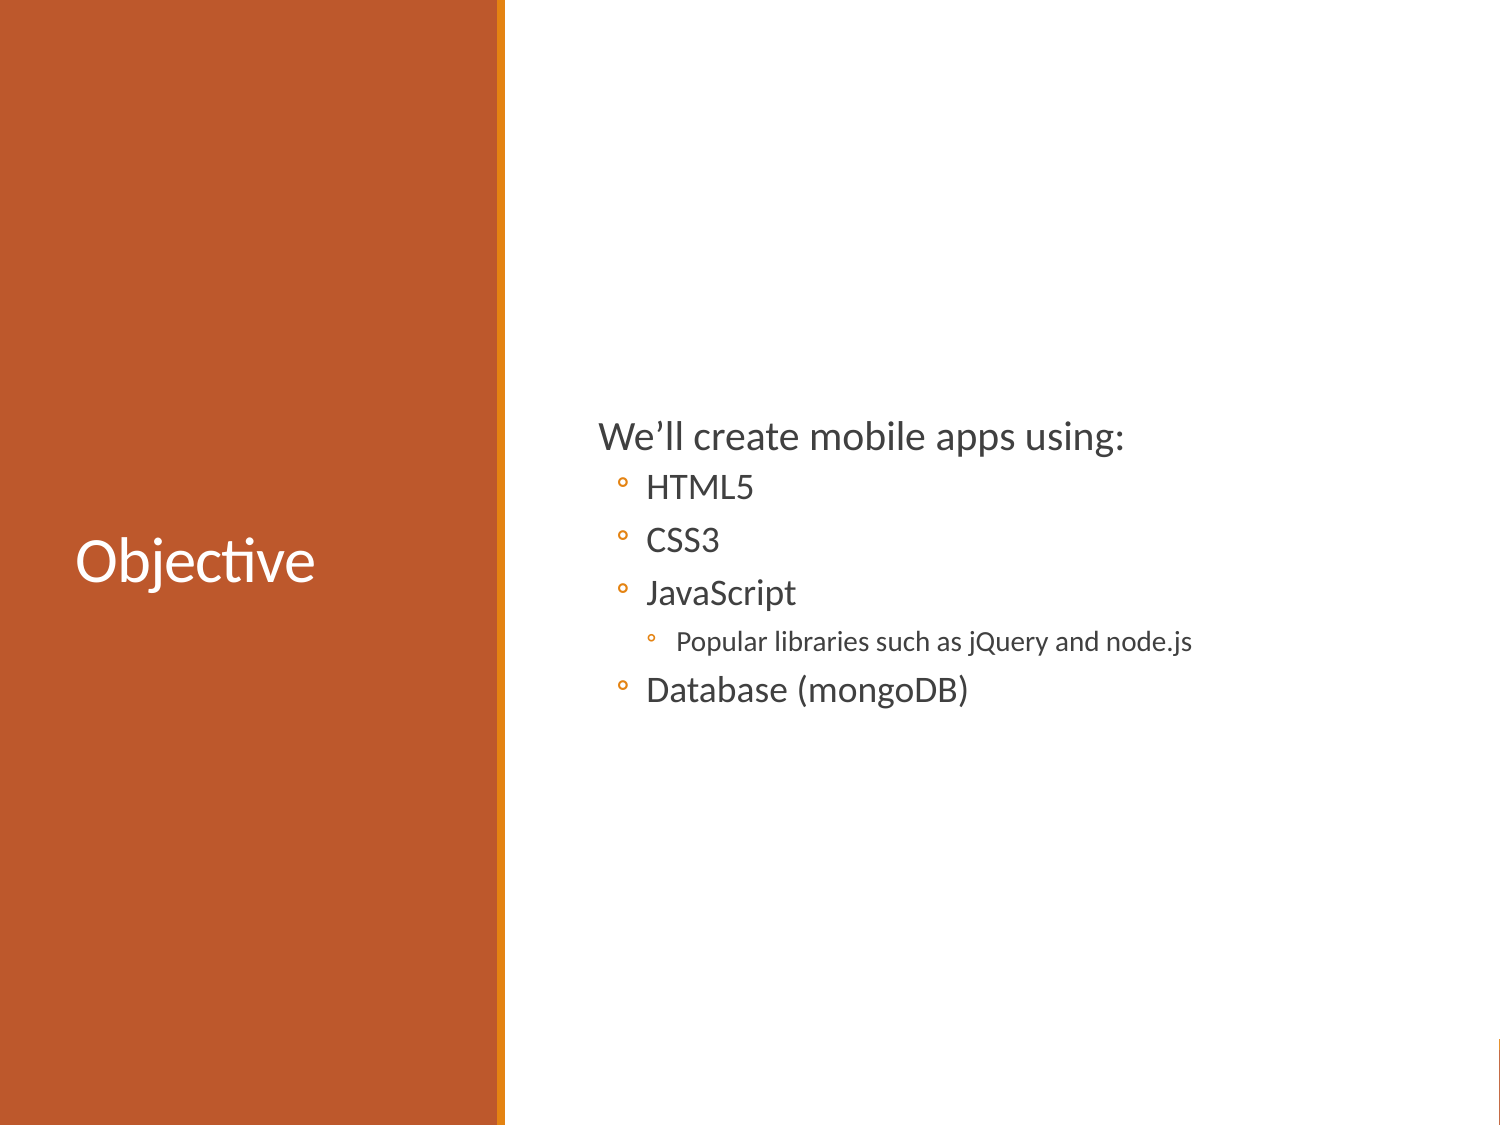

# Objective
We’ll create mobile apps using:
HTML5
CSS3
JavaScript
Popular libraries such as jQuery and node.js
Database (mongoDB)